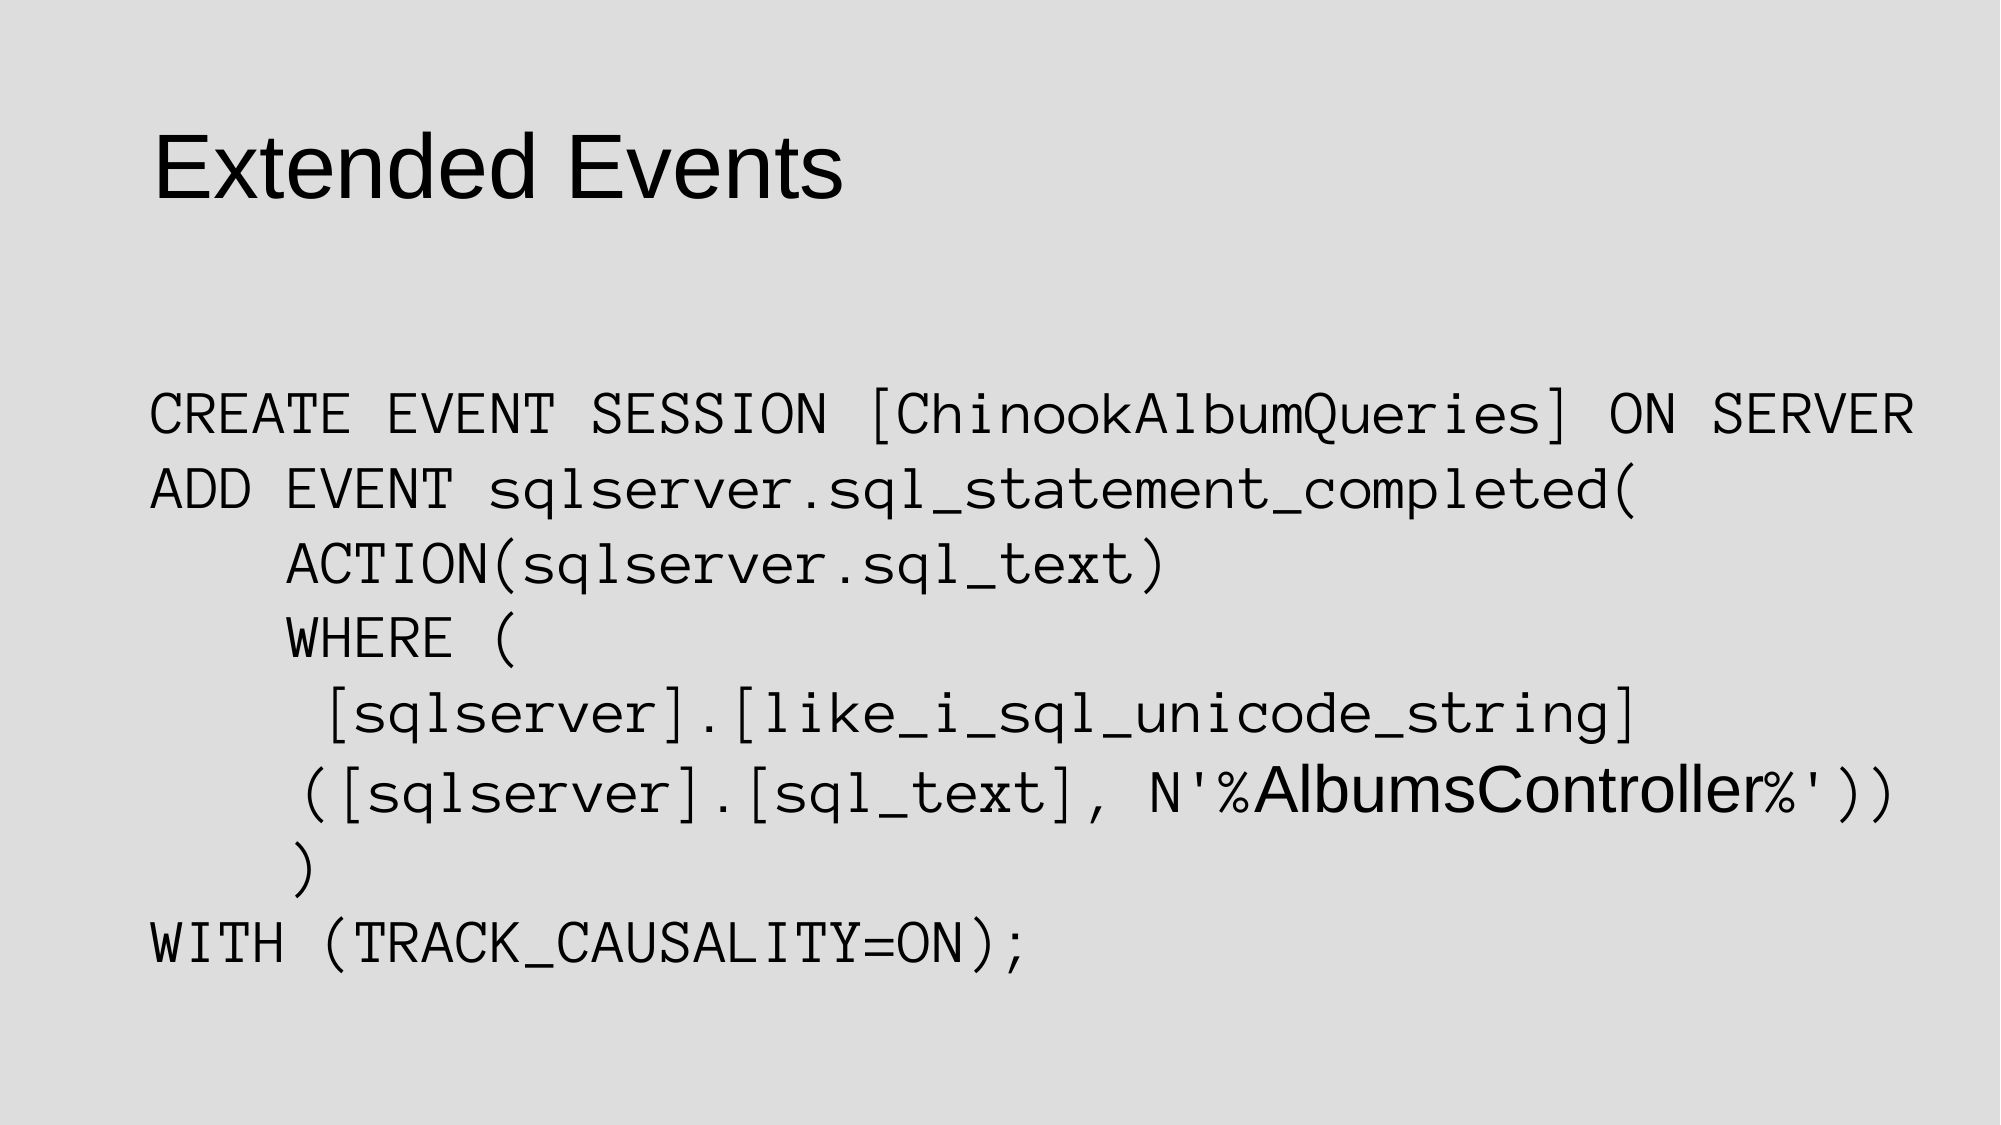

# Extended Events
CREATE EVENT SESSION [ChinookAlbumQueries] ON SERVER
ADD EVENT sqlserver.sql_statement_completed(
    ACTION(sqlserver.sql_text)
    WHERE (
     [sqlserver].[like_i_sql_unicode_string]
	([sqlserver].[sql_text], N'%AlbumsController%'))
    )
WITH (TRACK_CAUSALITY=ON);